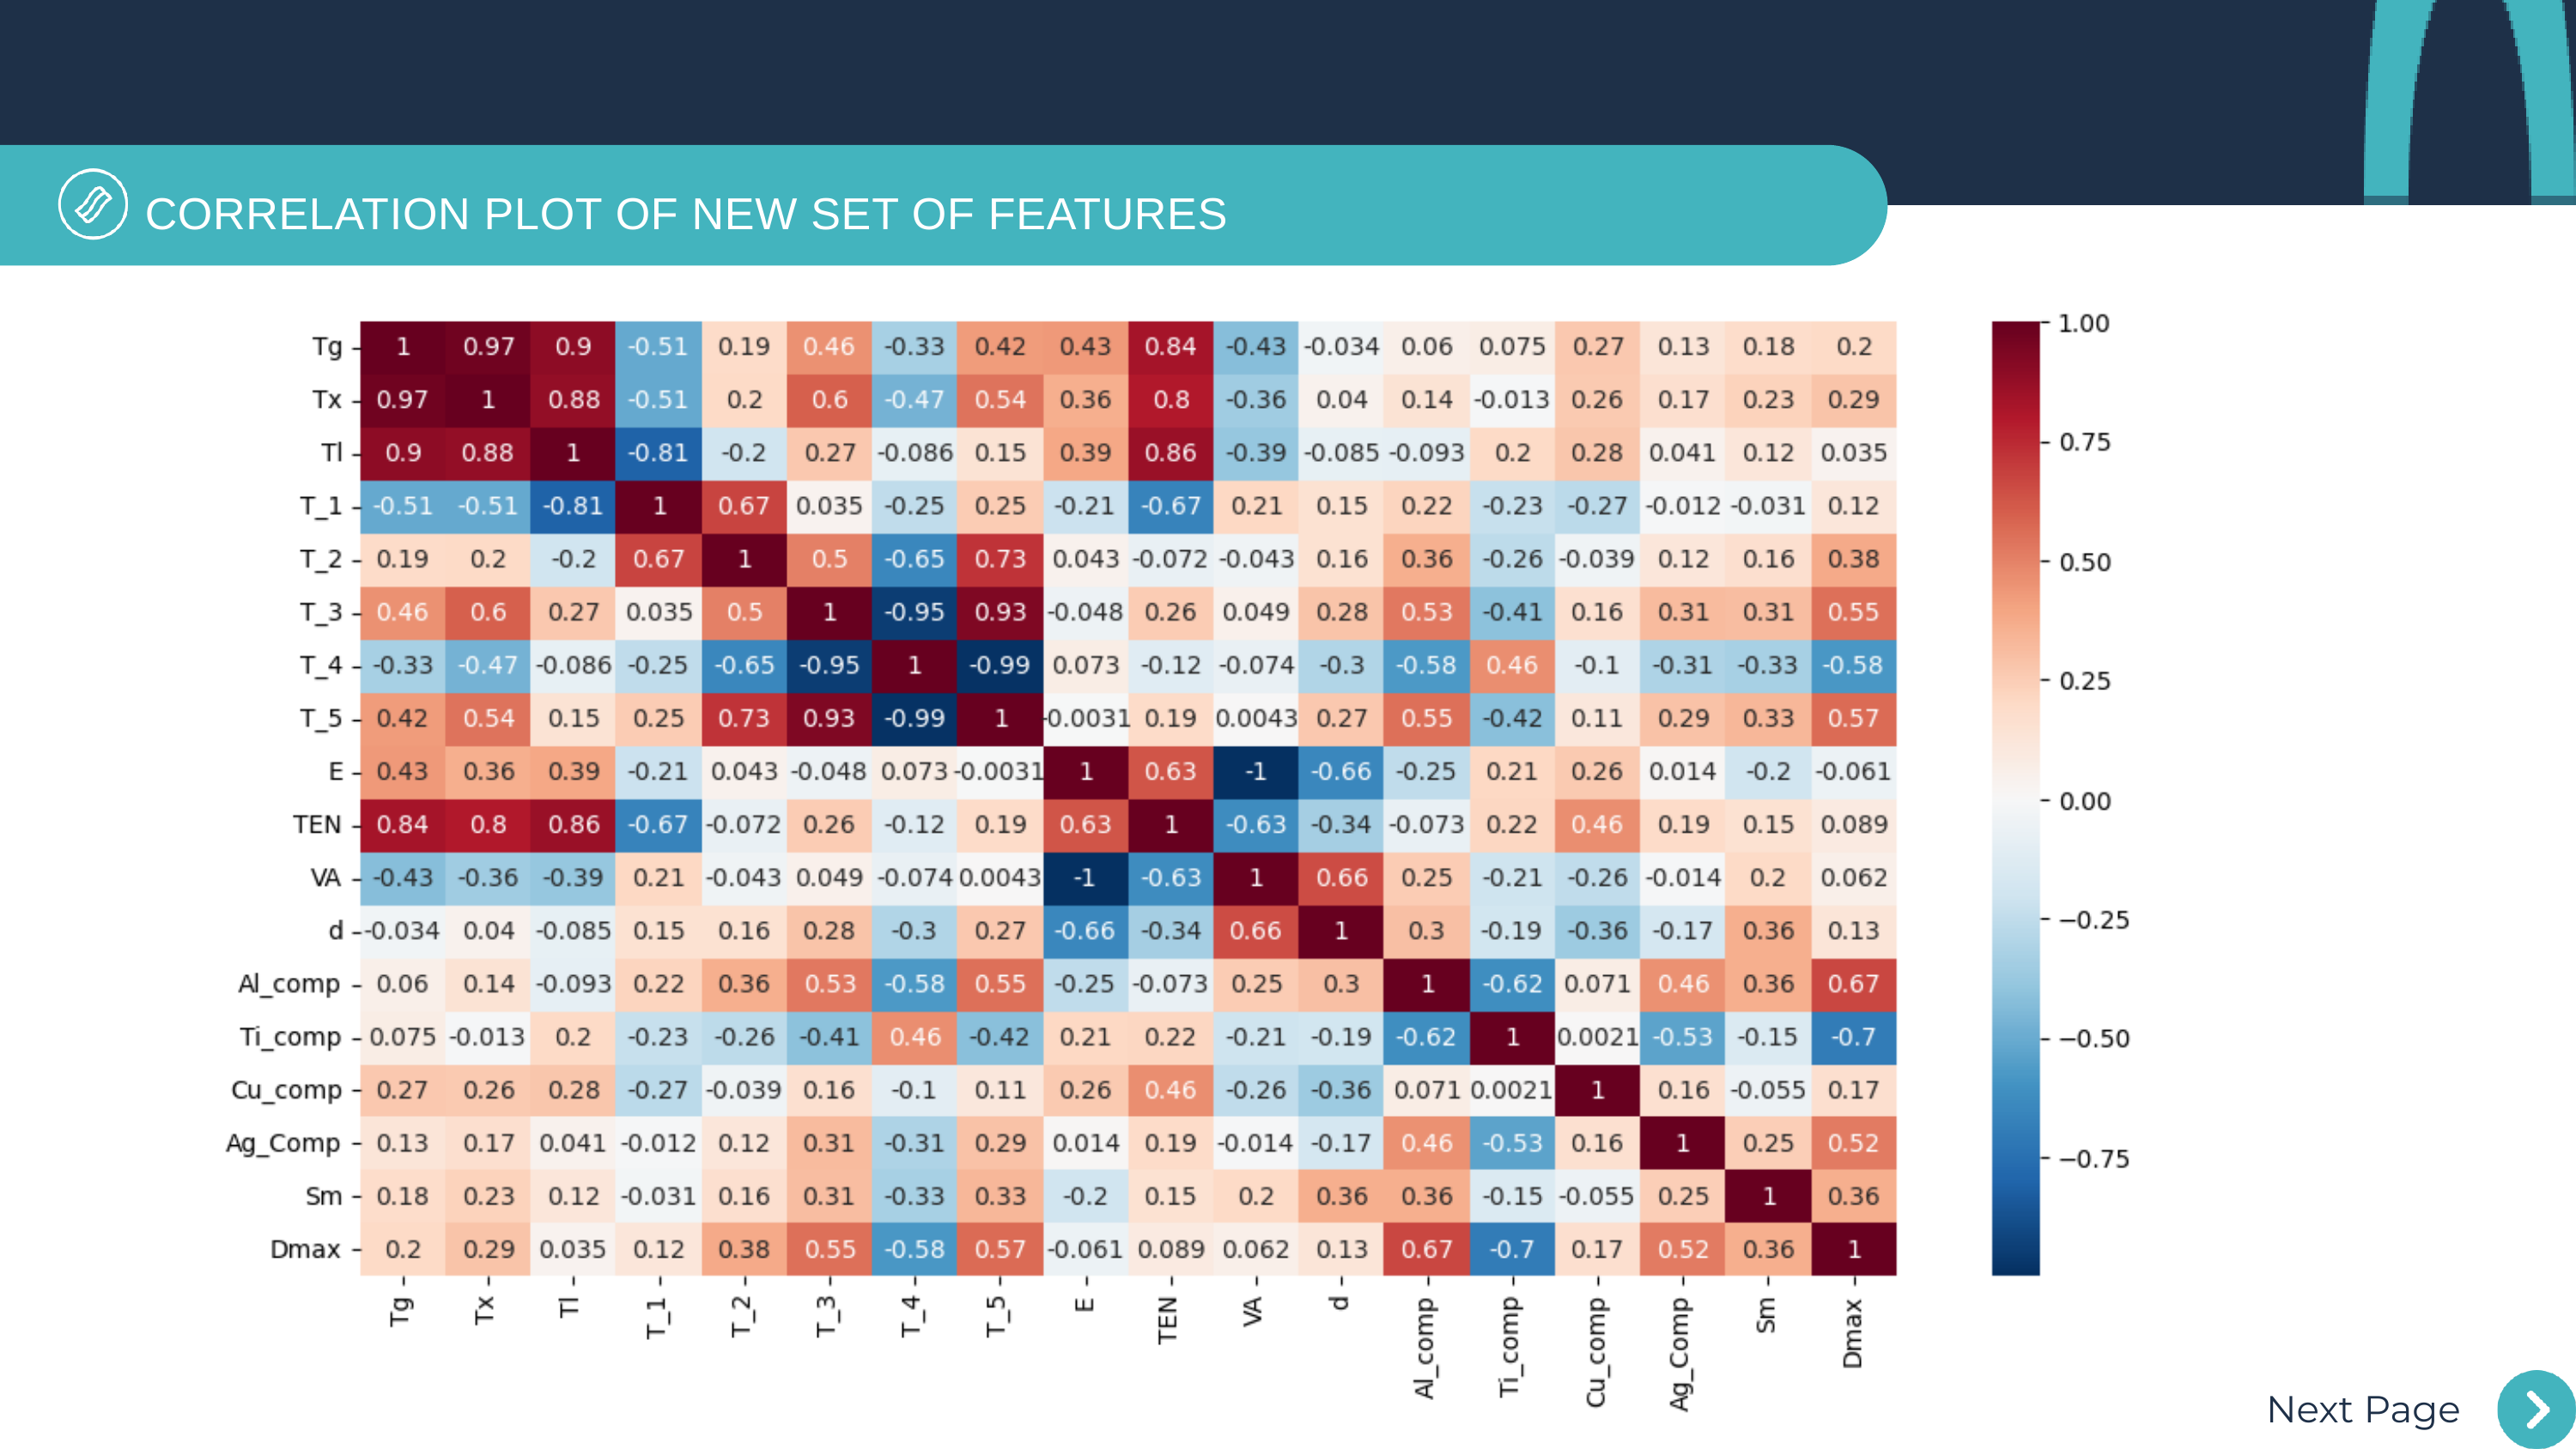

CORRELATION PLOT OF NEW SET OF FEATURES

Next Page